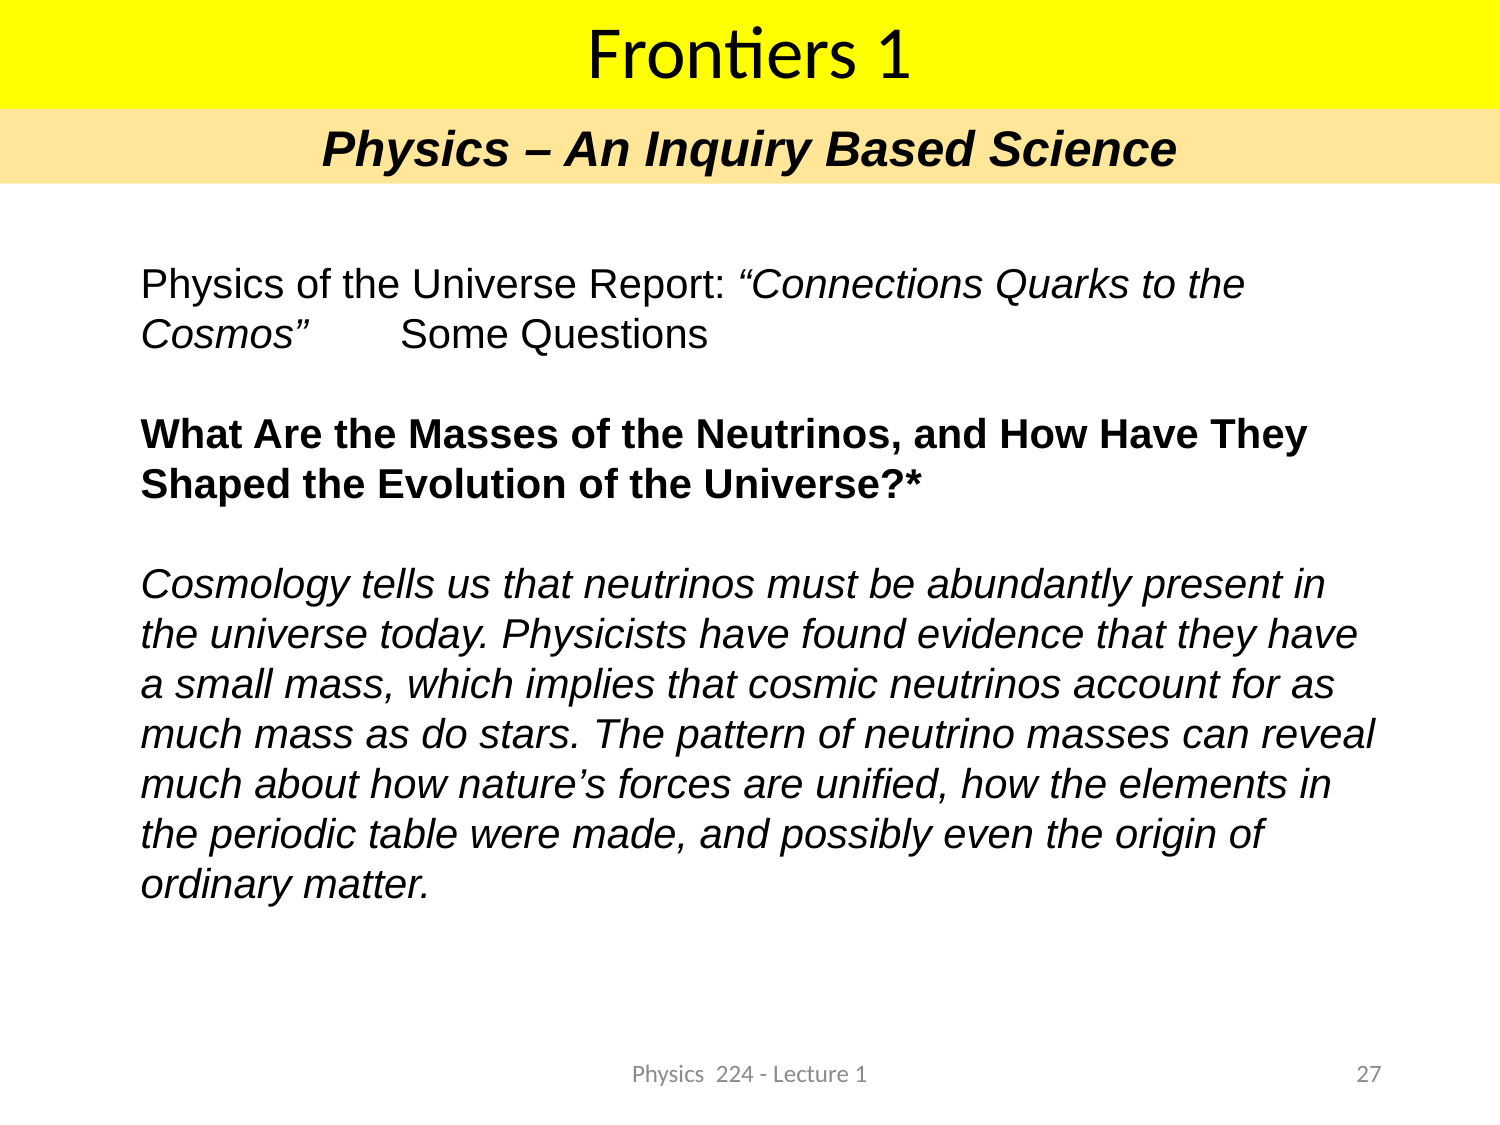

Frontiers 1
Physics – An Inquiry Based Science
Physics of the Universe Report: “Connections Quarks to the Cosmos”        Some Questions

What Are the Masses of the Neutrinos, and How Have They Shaped the Evolution of the Universe?*

Cosmology tells us that neutrinos must be abundantly present in the universe today. Physicists have found evidence that they have a small mass, which implies that cosmic neutrinos account for as much mass as do stars. The pattern of neutrino masses can reveal much about how nature’s forces are unified, how the elements in the periodic table were made, and possibly even the origin of ordinary matter.

Physics  224 - Lecture 1
27